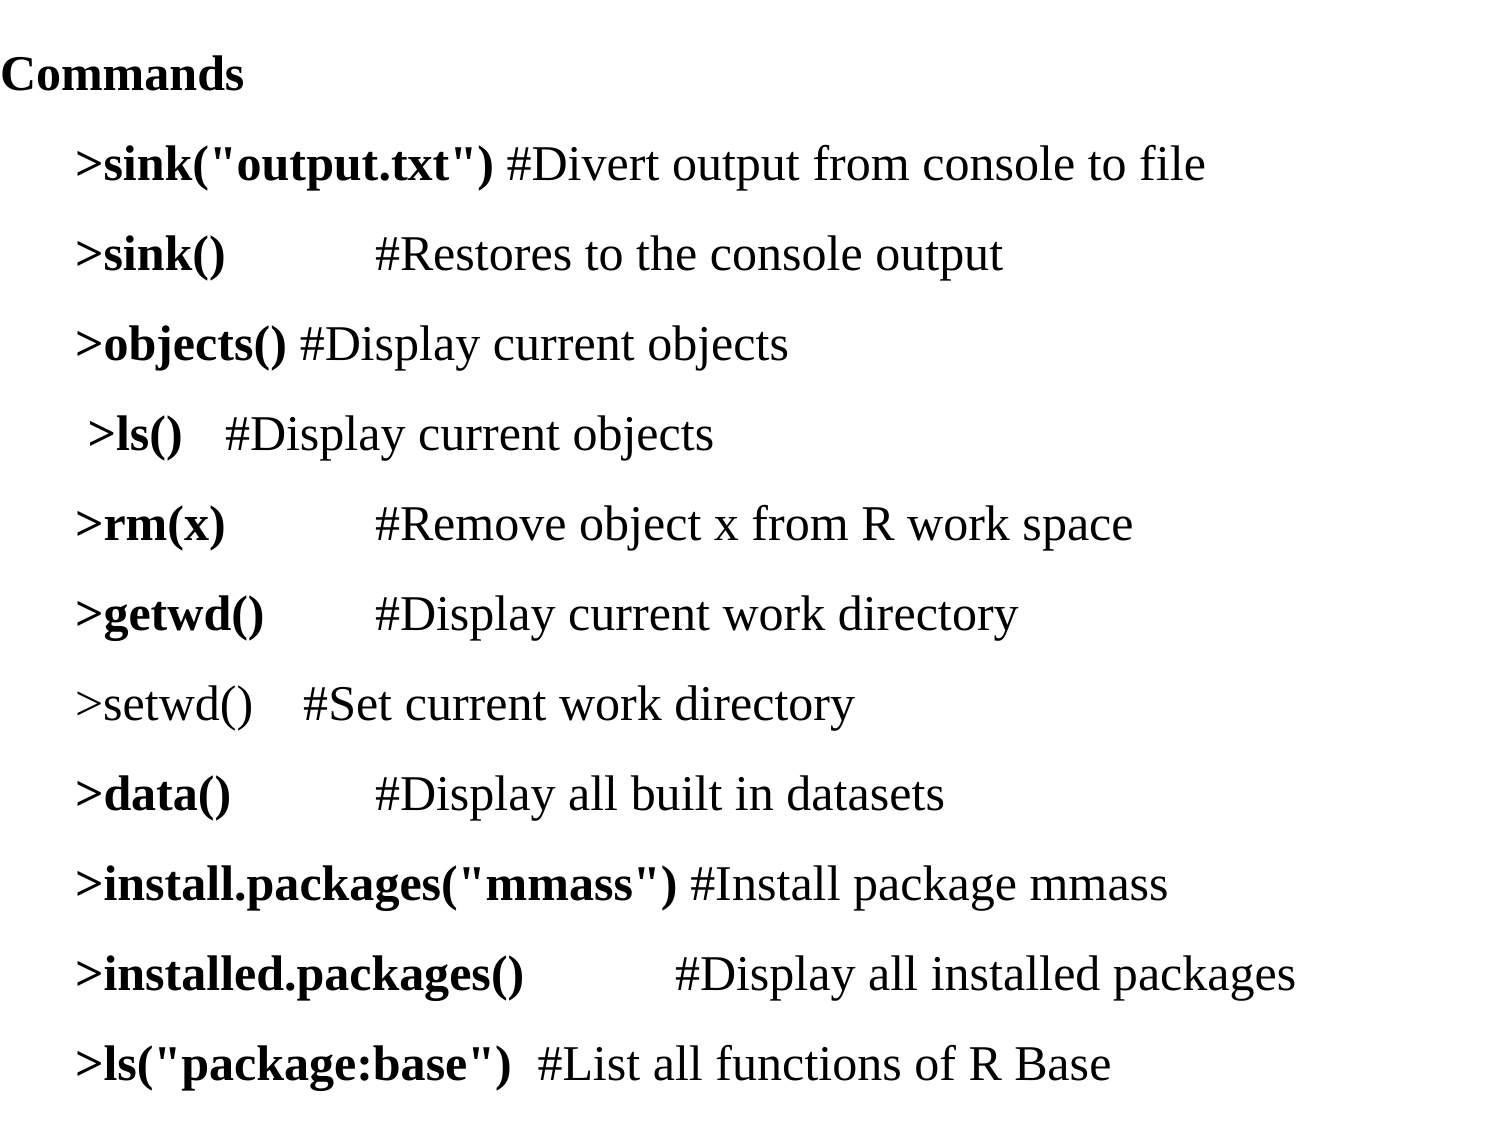

Commands
>sink("output.txt") #Divert output from console to file
>sink() 	#Restores to the console output
>objects() #Display current objects
 >ls() 	#Display current objects
>rm(x) 	#Remove object x from R work space
>getwd() 	#Display current work directory
>setwd()    #Set current work directory
>data() 	#Display all built in datasets
>install.packages("mmass") #Install package mmass
>installed.packages() 	#Display all installed packages
>ls("package:base")	 #List all functions of R Base